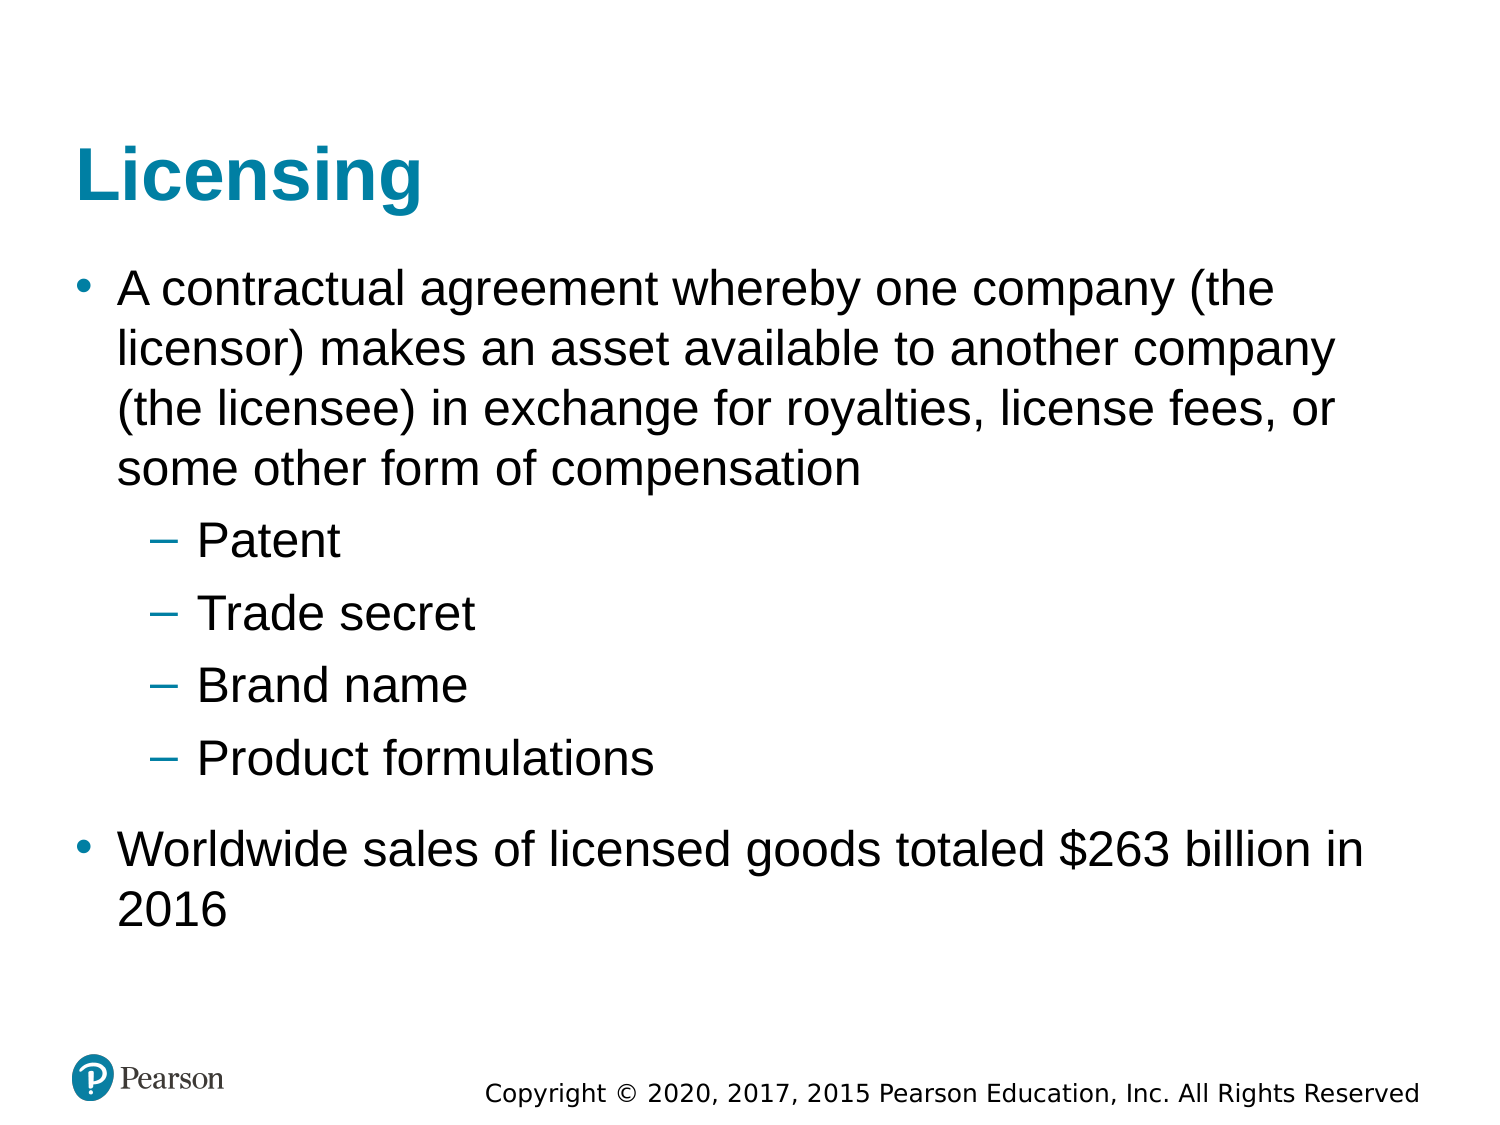

# Licensing
A contractual agreement whereby one company (the licensor) makes an asset available to another company (the licensee) in exchange for royalties, license fees, or some other form of compensation
Patent
Trade secret
Brand name
Product formulations
Worldwide sales of licensed goods totaled $263 billion in 2016